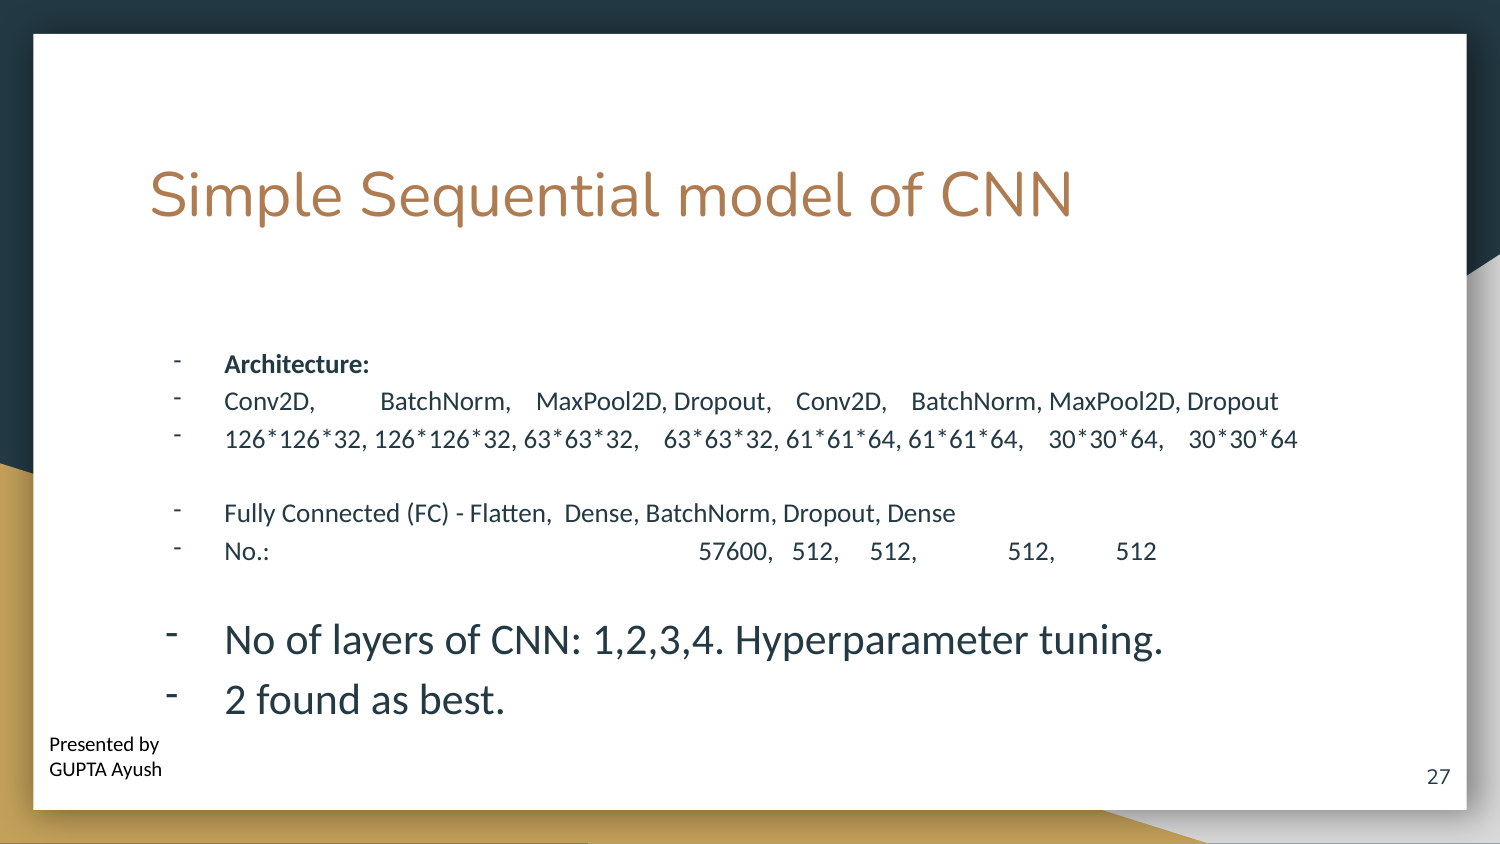

# Simple Sequential model of CNN
Architecture:
Conv2D,	 BatchNorm,    MaxPool2D, Dropout,    Conv2D,    BatchNorm, MaxPool2D, Dropout
126*126*32, 126*126*32, 63*63*32,    63*63*32, 61*61*64, 61*61*64,    30*30*64,    30*30*64

Fully Connected (FC) - Flatten,  Dense, BatchNorm, Dropout, Dense
No.:			    57600,   512,     512,               512,          512

No of layers of CNN: 1,2,3,4. Hyperparameter tuning.
2 found as best.

Presented by
GUPTA Ayush
27